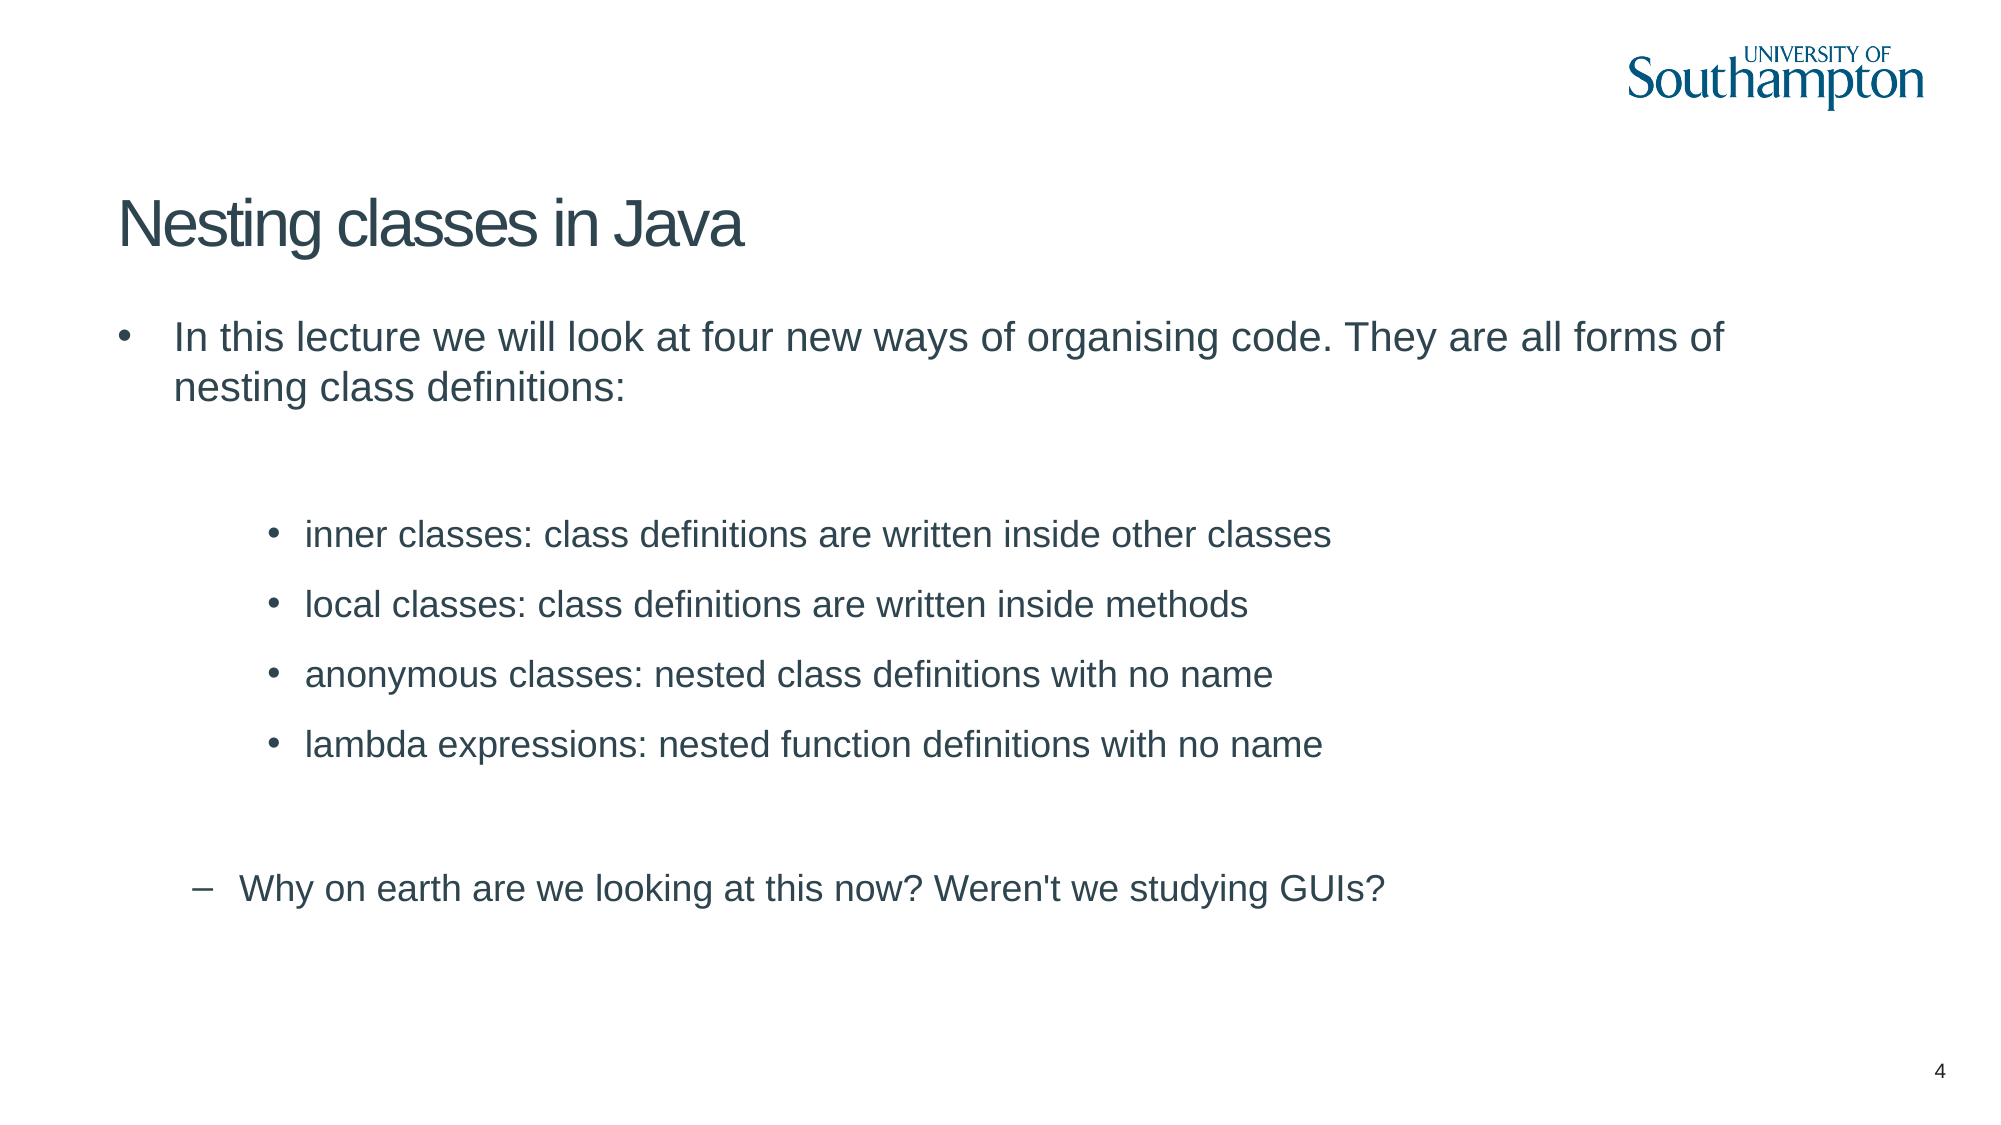

# Nesting classes in Java
In this lecture we will look at four new ways of organising code. They are all forms of nesting class definitions:

inner classes: class definitions are written inside other classes
local classes: class definitions are written inside methods
anonymous classes: nested class definitions with no name
lambda expressions: nested function definitions with no name

Why on earth are we looking at this now? Weren't we studying GUIs?